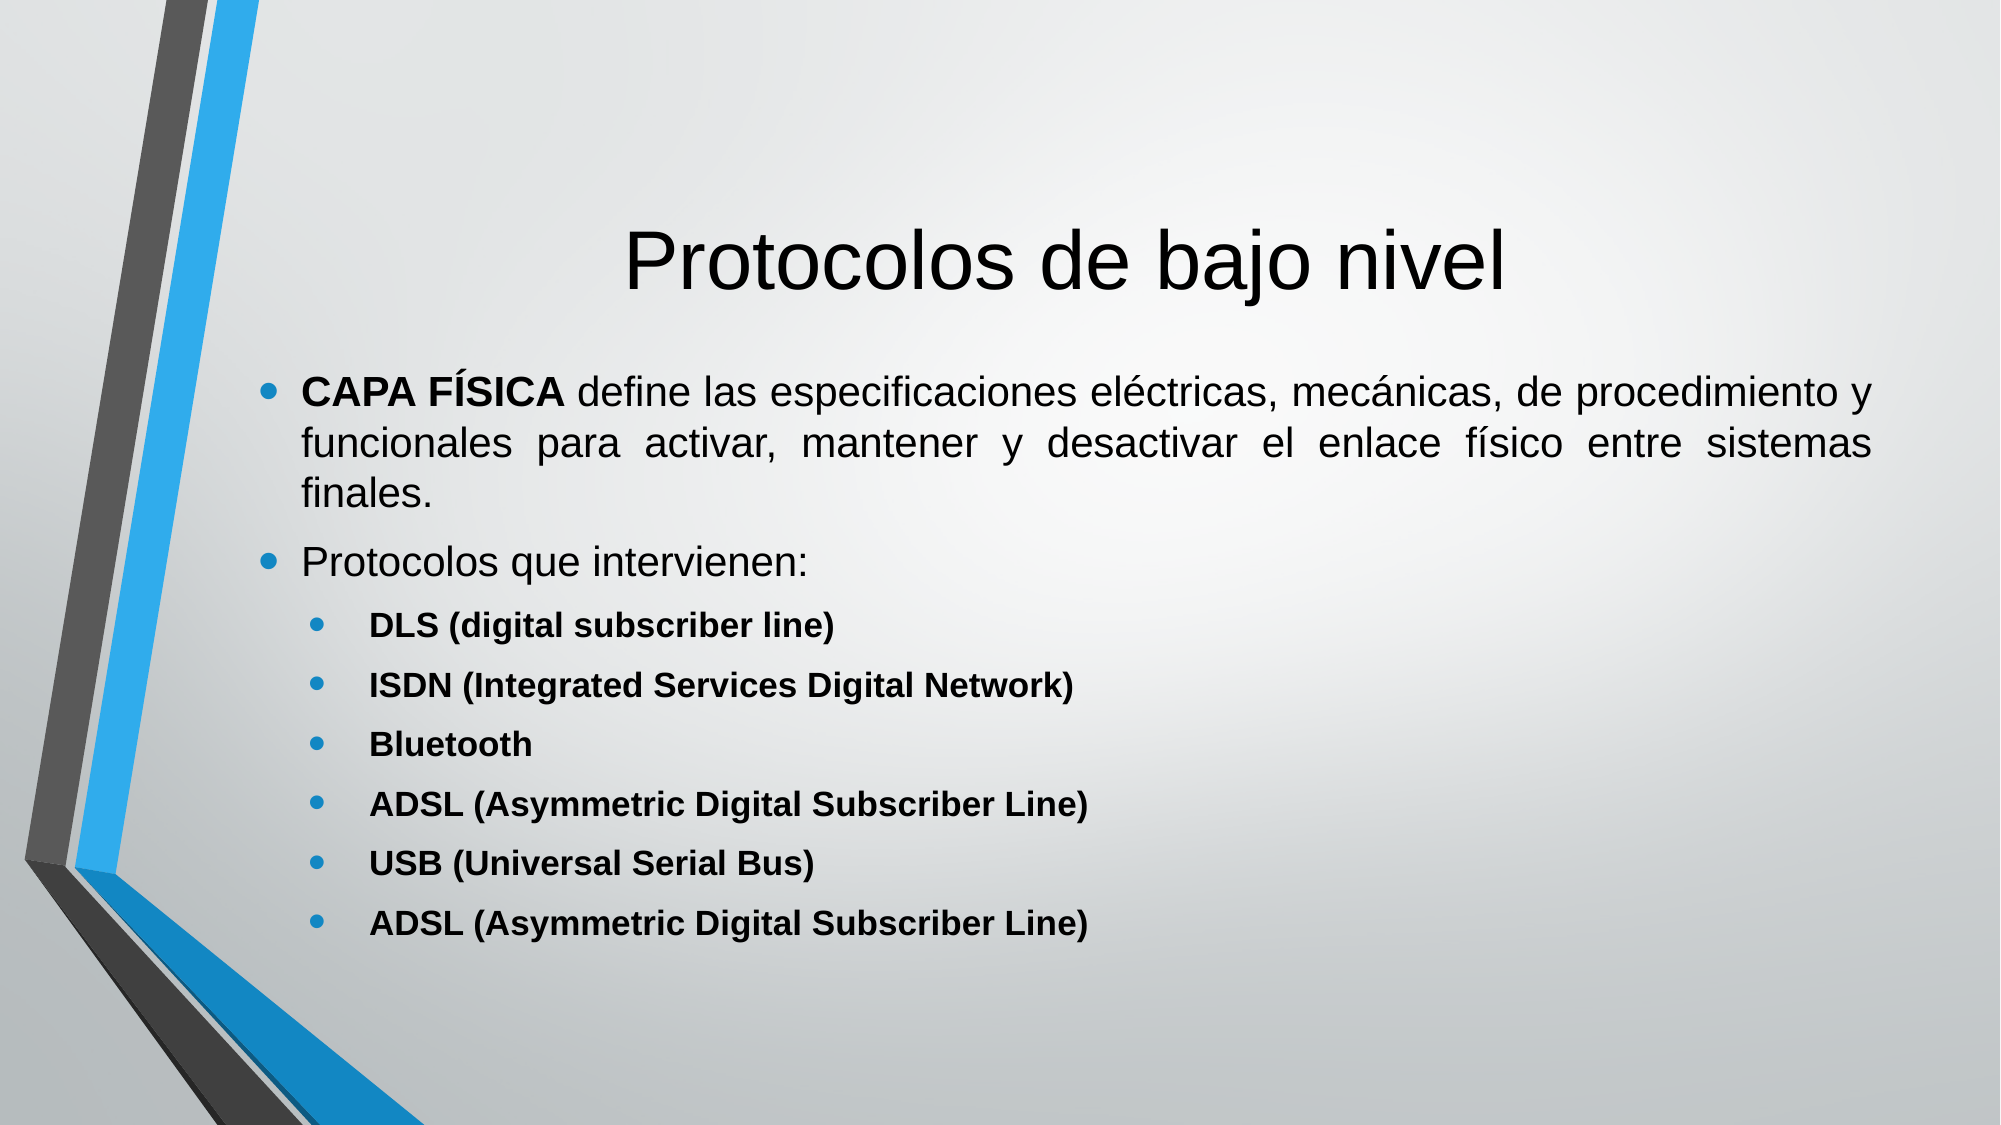

# Protocolos de bajo nivel
CAPA FÍSICA define las especificaciones eléctricas, mecánicas, de procedimiento y funcionales para activar, mantener y desactivar el enlace físico entre sistemas finales.
Protocolos que intervienen:
DLS (digital subscriber line)
ISDN (Integrated Services Digital Network)
Bluetooth
ADSL (Asymmetric Digital Subscriber Line)
USB (Universal Serial Bus)
ADSL (Asymmetric Digital Subscriber Line)